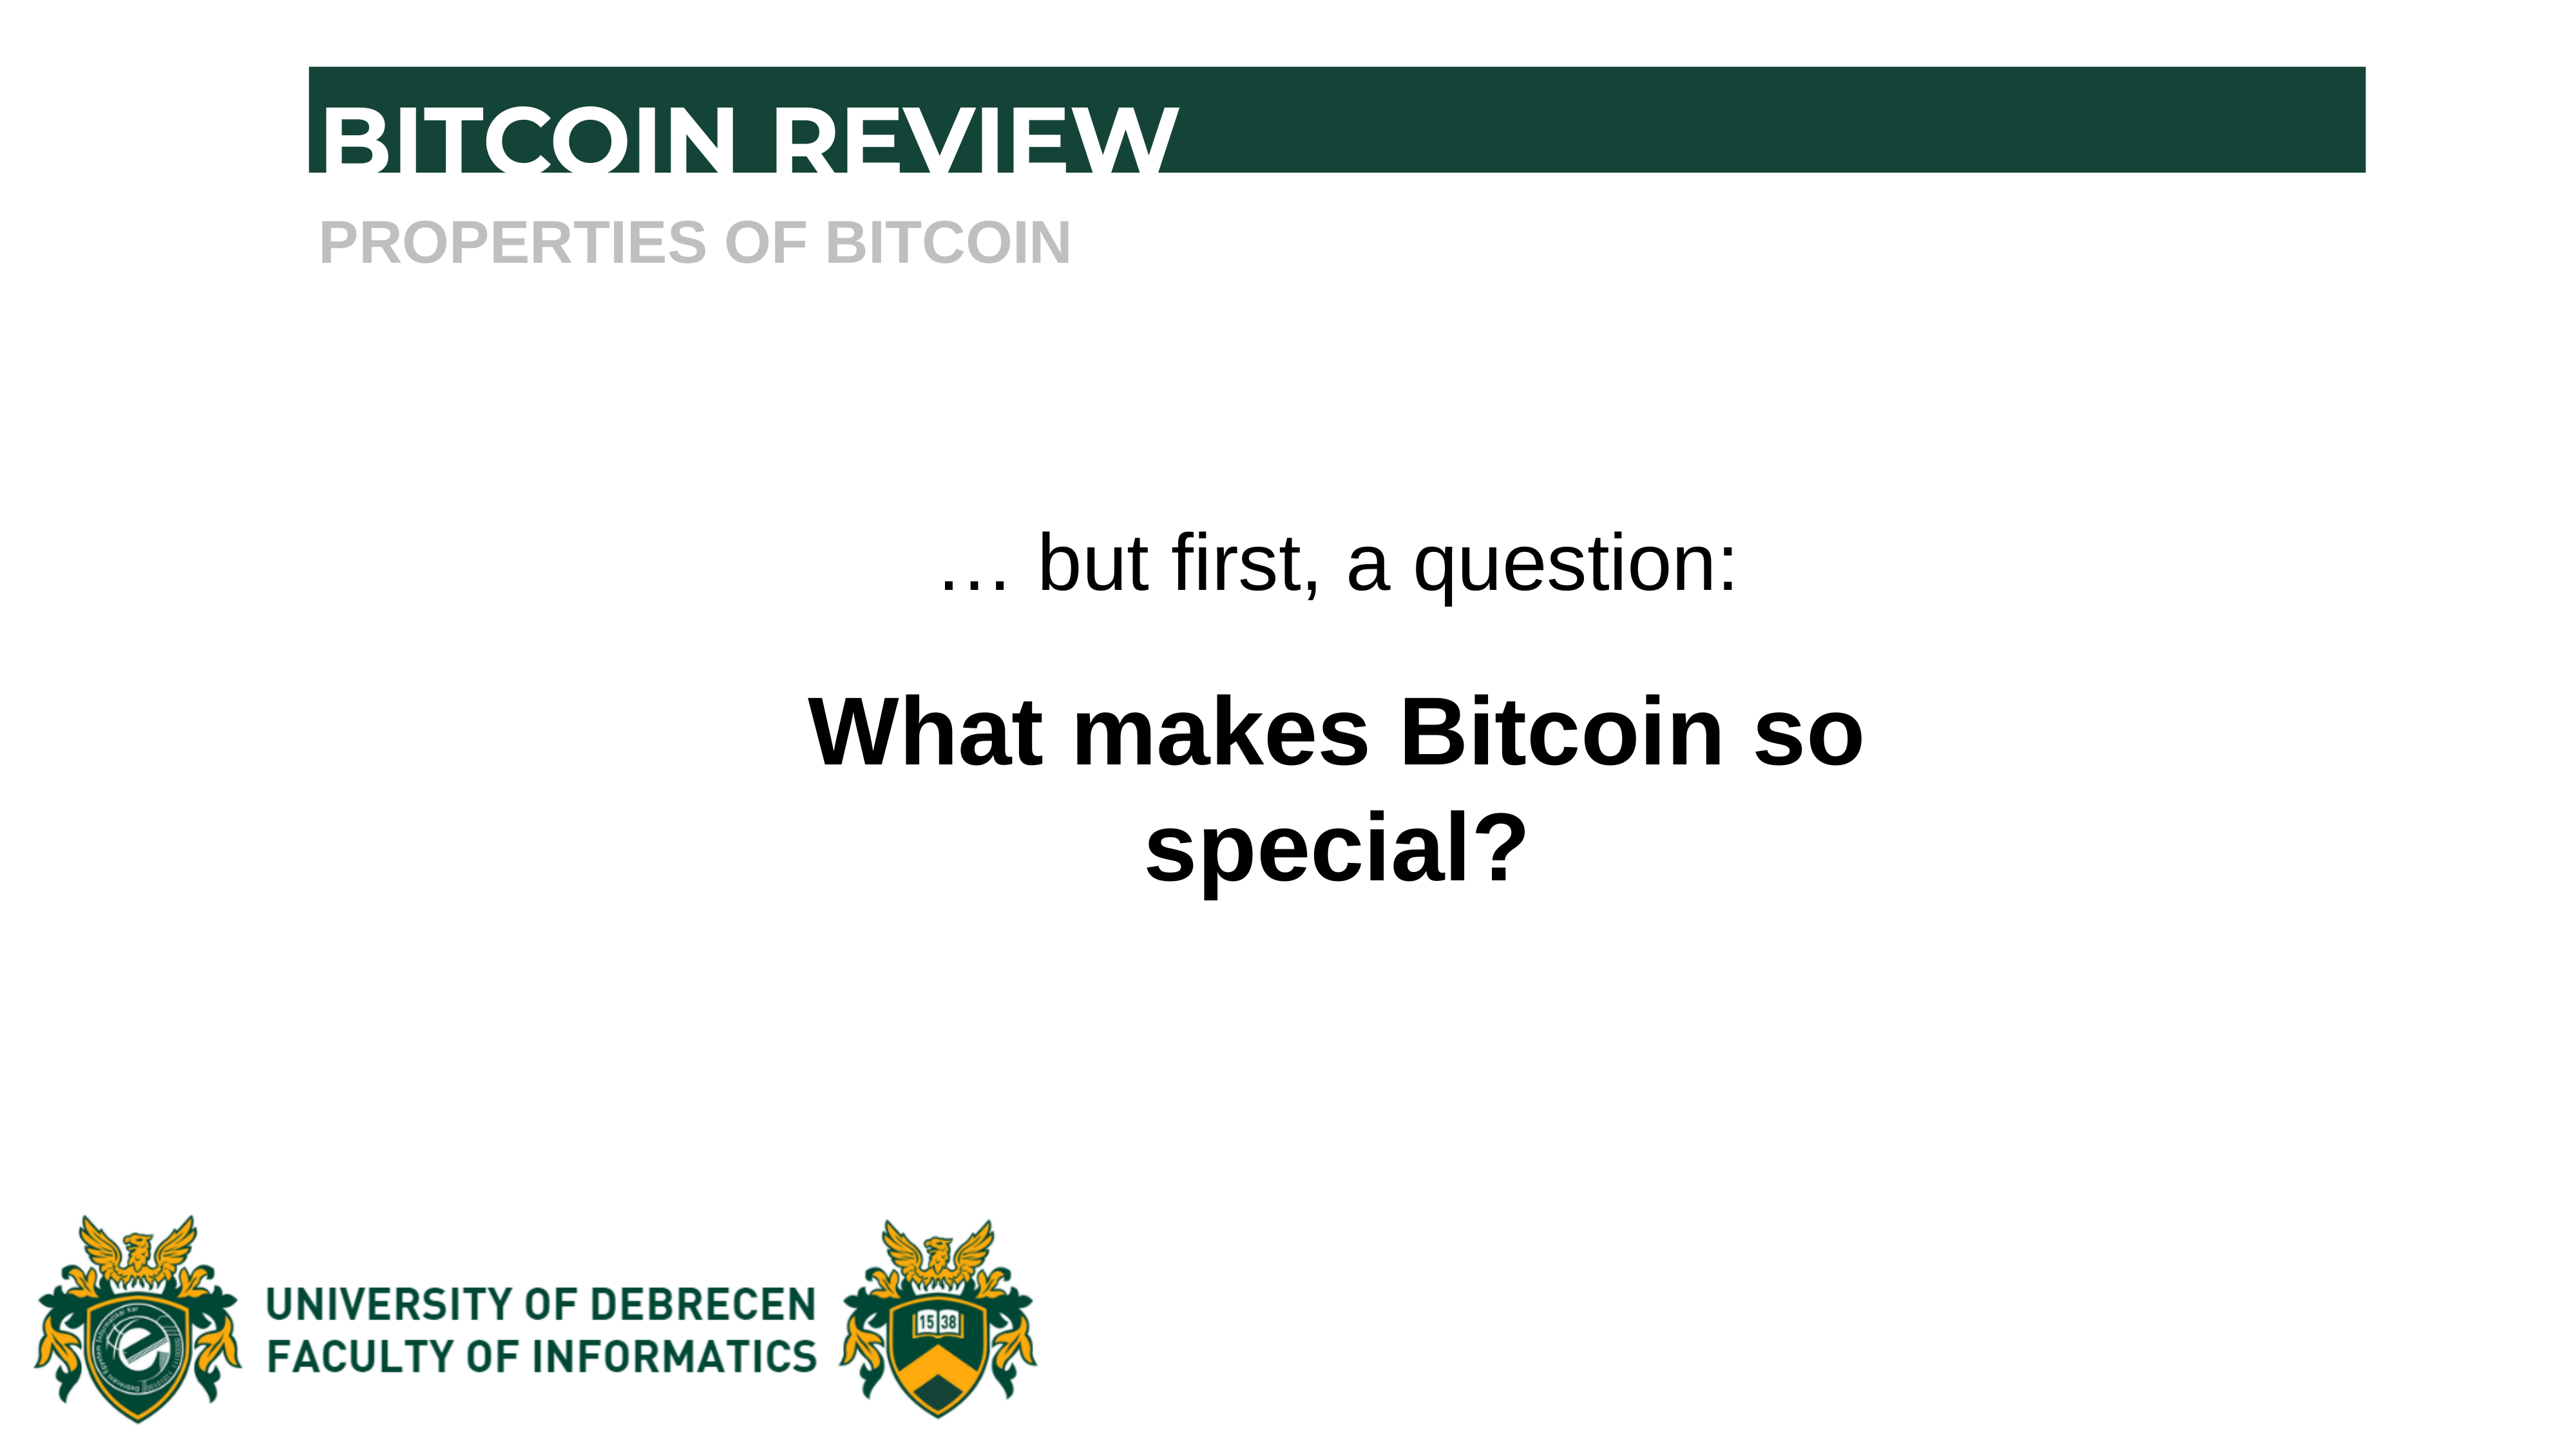

BITCOIN REVIEW
PROPERTIES OF BITCOIN
… but first, a question:
What makes Bitcoin so special?